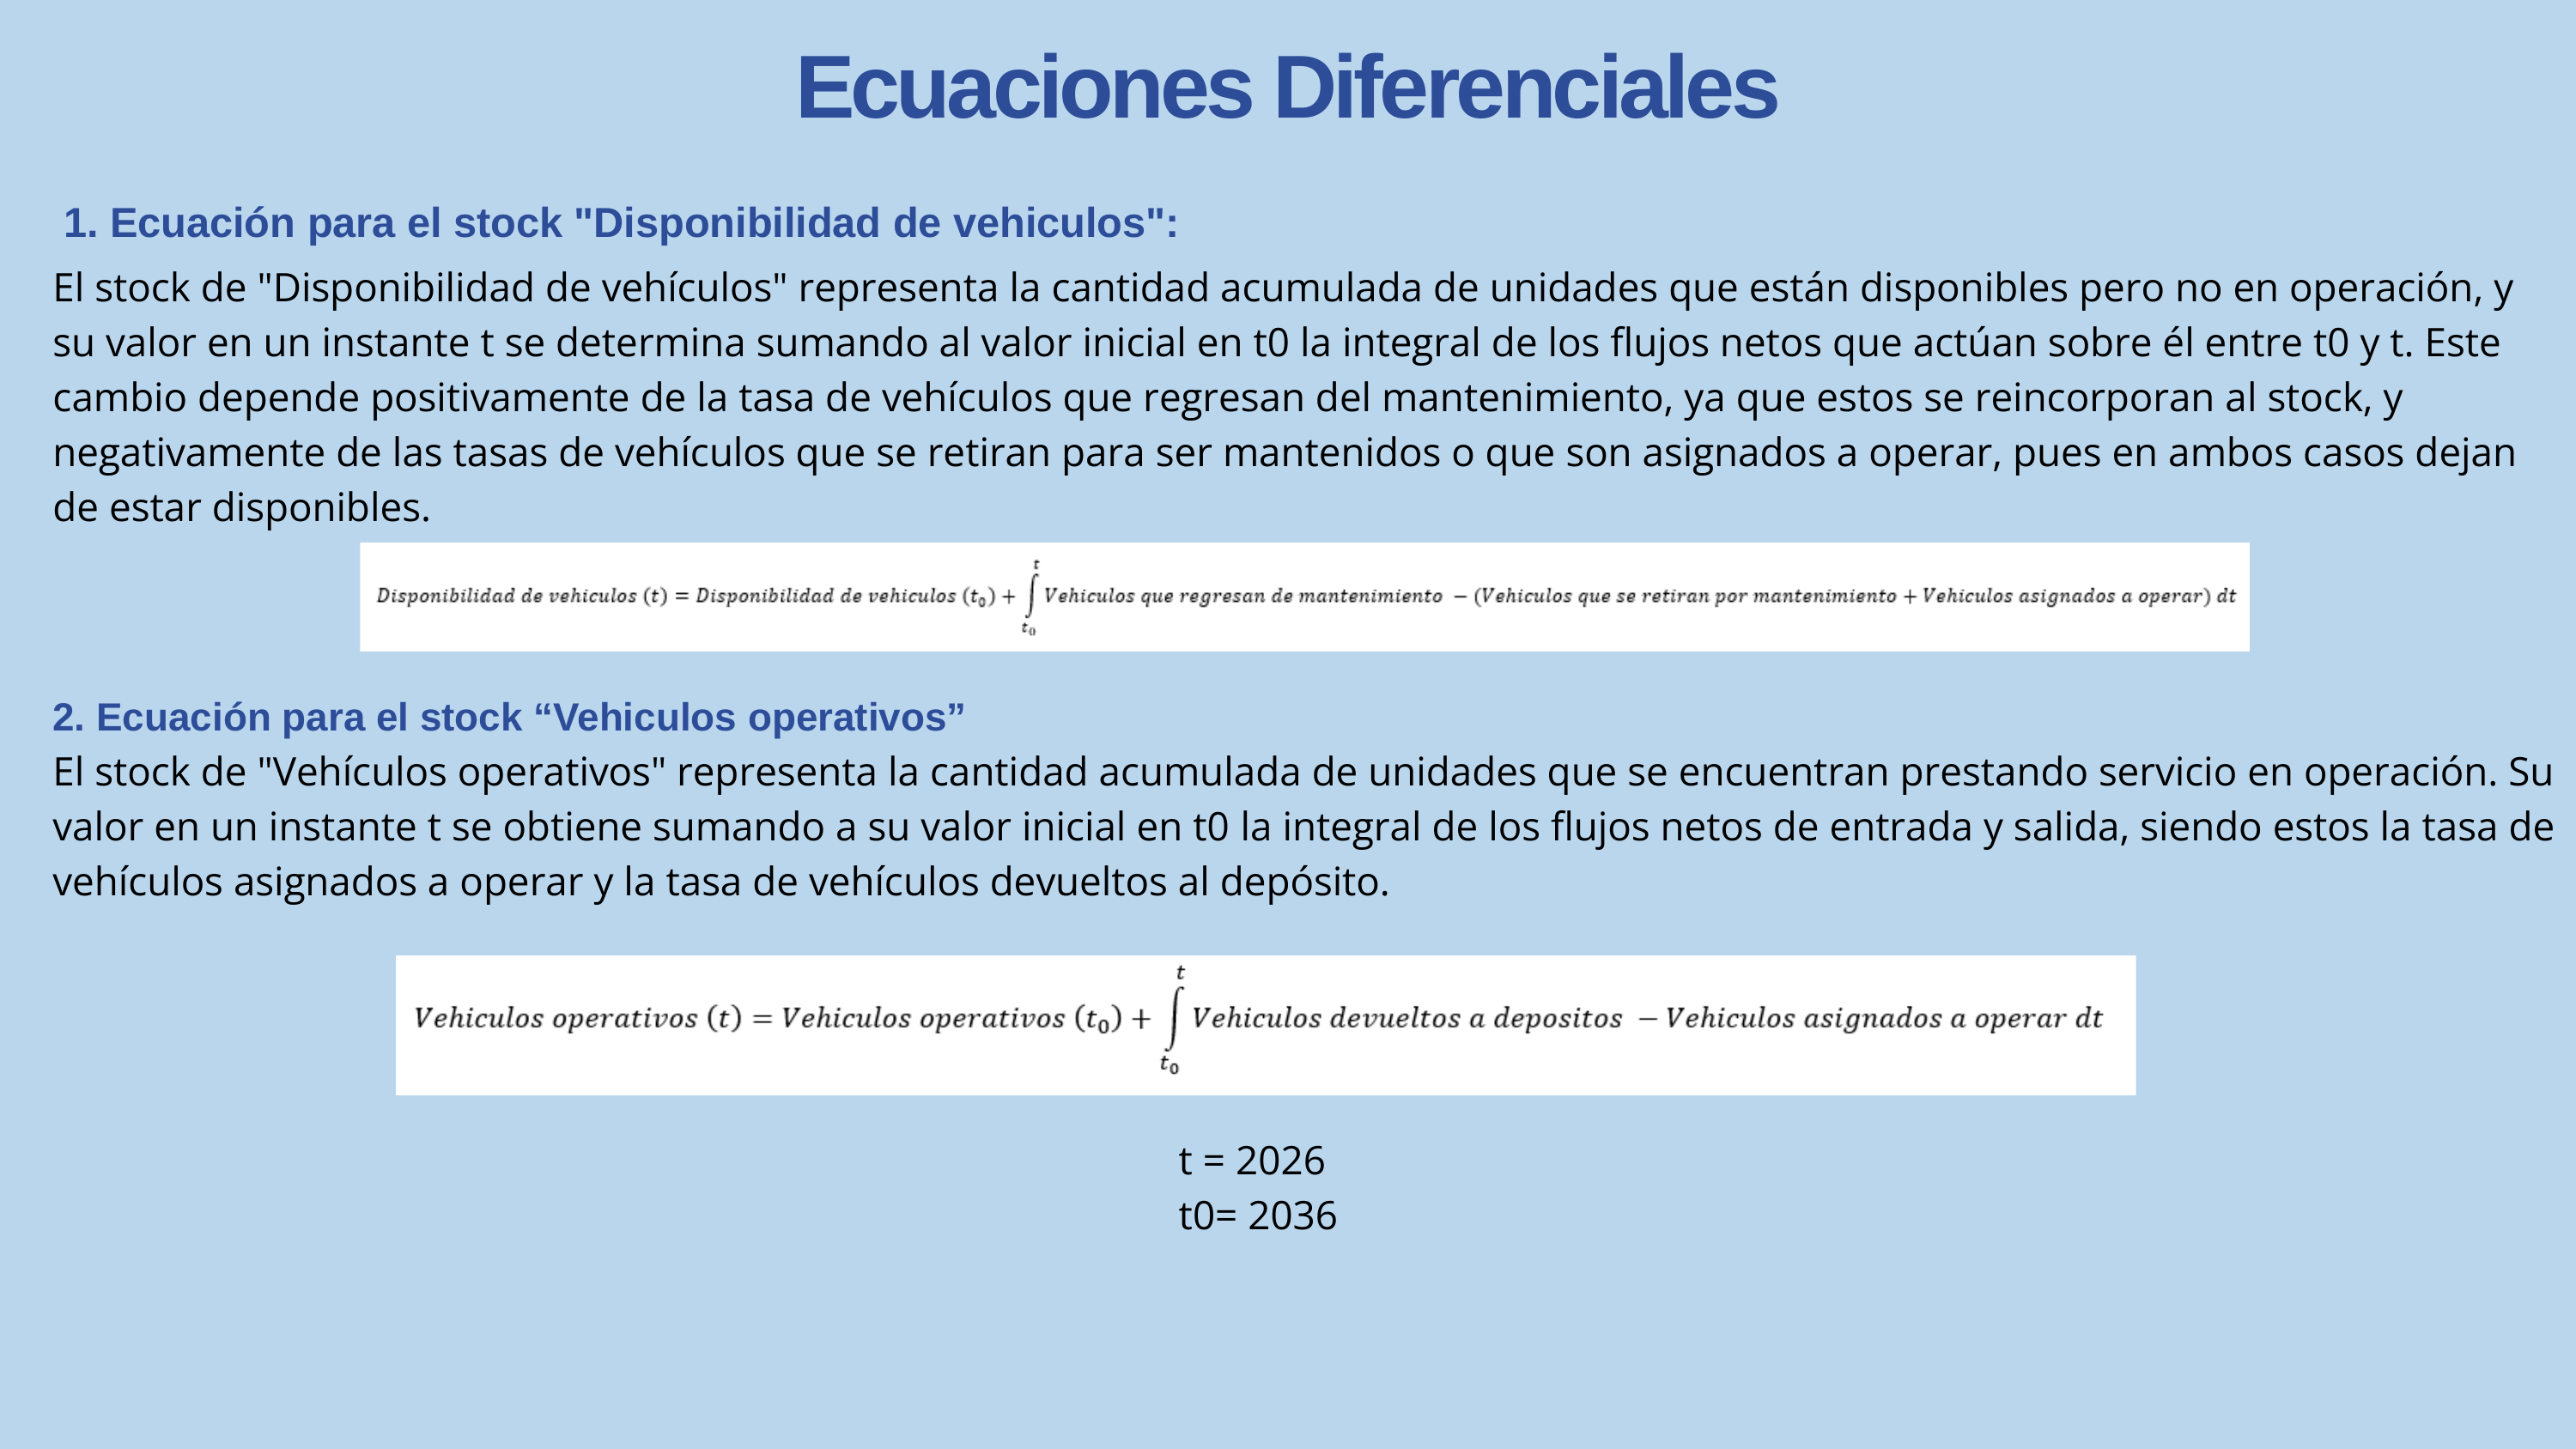

Ecuaciones Diferenciales
1. Ecuación para el stock "Disponibilidad de vehiculos":
El stock de "Disponibilidad de vehículos" representa la cantidad acumulada de unidades que están disponibles pero no en operación, y su valor en un instante t se determina sumando al valor inicial en t0 la integral de los flujos netos que actúan sobre él entre t0 y t. Este cambio depende positivamente de la tasa de vehículos que regresan del mantenimiento, ya que estos se reincorporan al stock, y negativamente de las tasas de vehículos que se retiran para ser mantenidos o que son asignados a operar, pues en ambos casos dejan de estar disponibles.

2. Ecuación para el stock “Vehiculos operativos”
El stock de "Vehículos operativos" representa la cantidad acumulada de unidades que se encuentran prestando servicio en operación. Su valor en un instante t se obtiene sumando a su valor inicial en t0​ la integral de los flujos netos de entrada y salida, siendo estos la tasa de vehículos asignados a operar y la tasa de vehículos devueltos al depósito.

t = 2026
t0= 2036